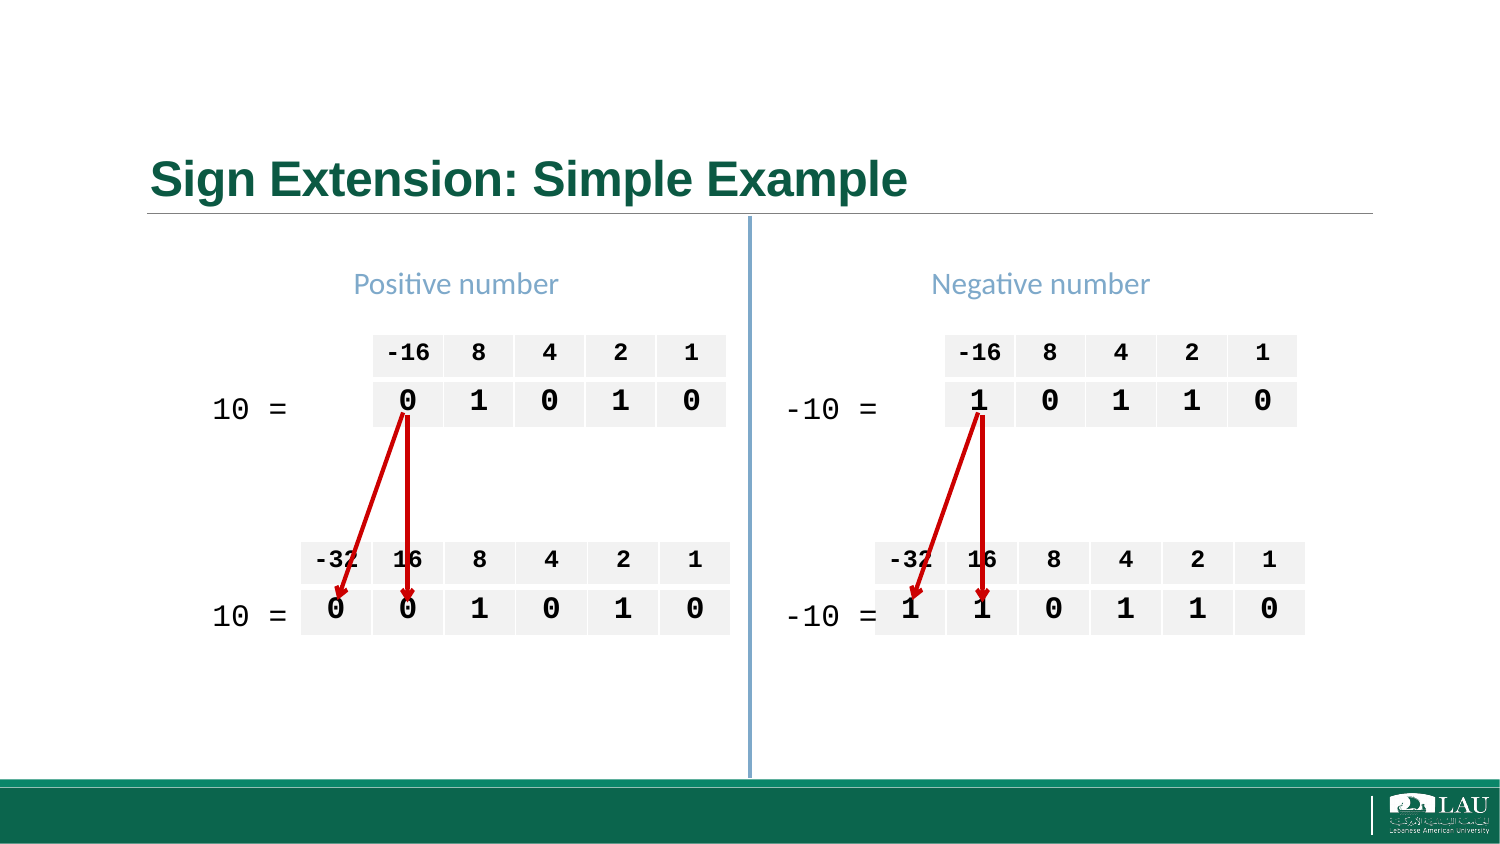

# Sign Extension: Simple Example
Positive number
Negative number
| -16 | 8 | 4 | 2 | 1 |
| --- | --- | --- | --- | --- |
| 0 | 1 | 0 | 1 | 0 |
| -16 | 8 | 4 | 2 | 1 |
| --- | --- | --- | --- | --- |
| 1 | 0 | 1 | 1 | 0 |
10 =
-10 =
| -32 | 16 | 8 | 4 | 2 | 1 |
| --- | --- | --- | --- | --- | --- |
| 0 | 0 | 1 | 0 | 1 | 0 |
| -32 | 16 | 8 | 4 | 2 | 1 |
| --- | --- | --- | --- | --- | --- |
| 1 | 1 | 0 | 1 | 1 | 0 |
10 =
-10 =